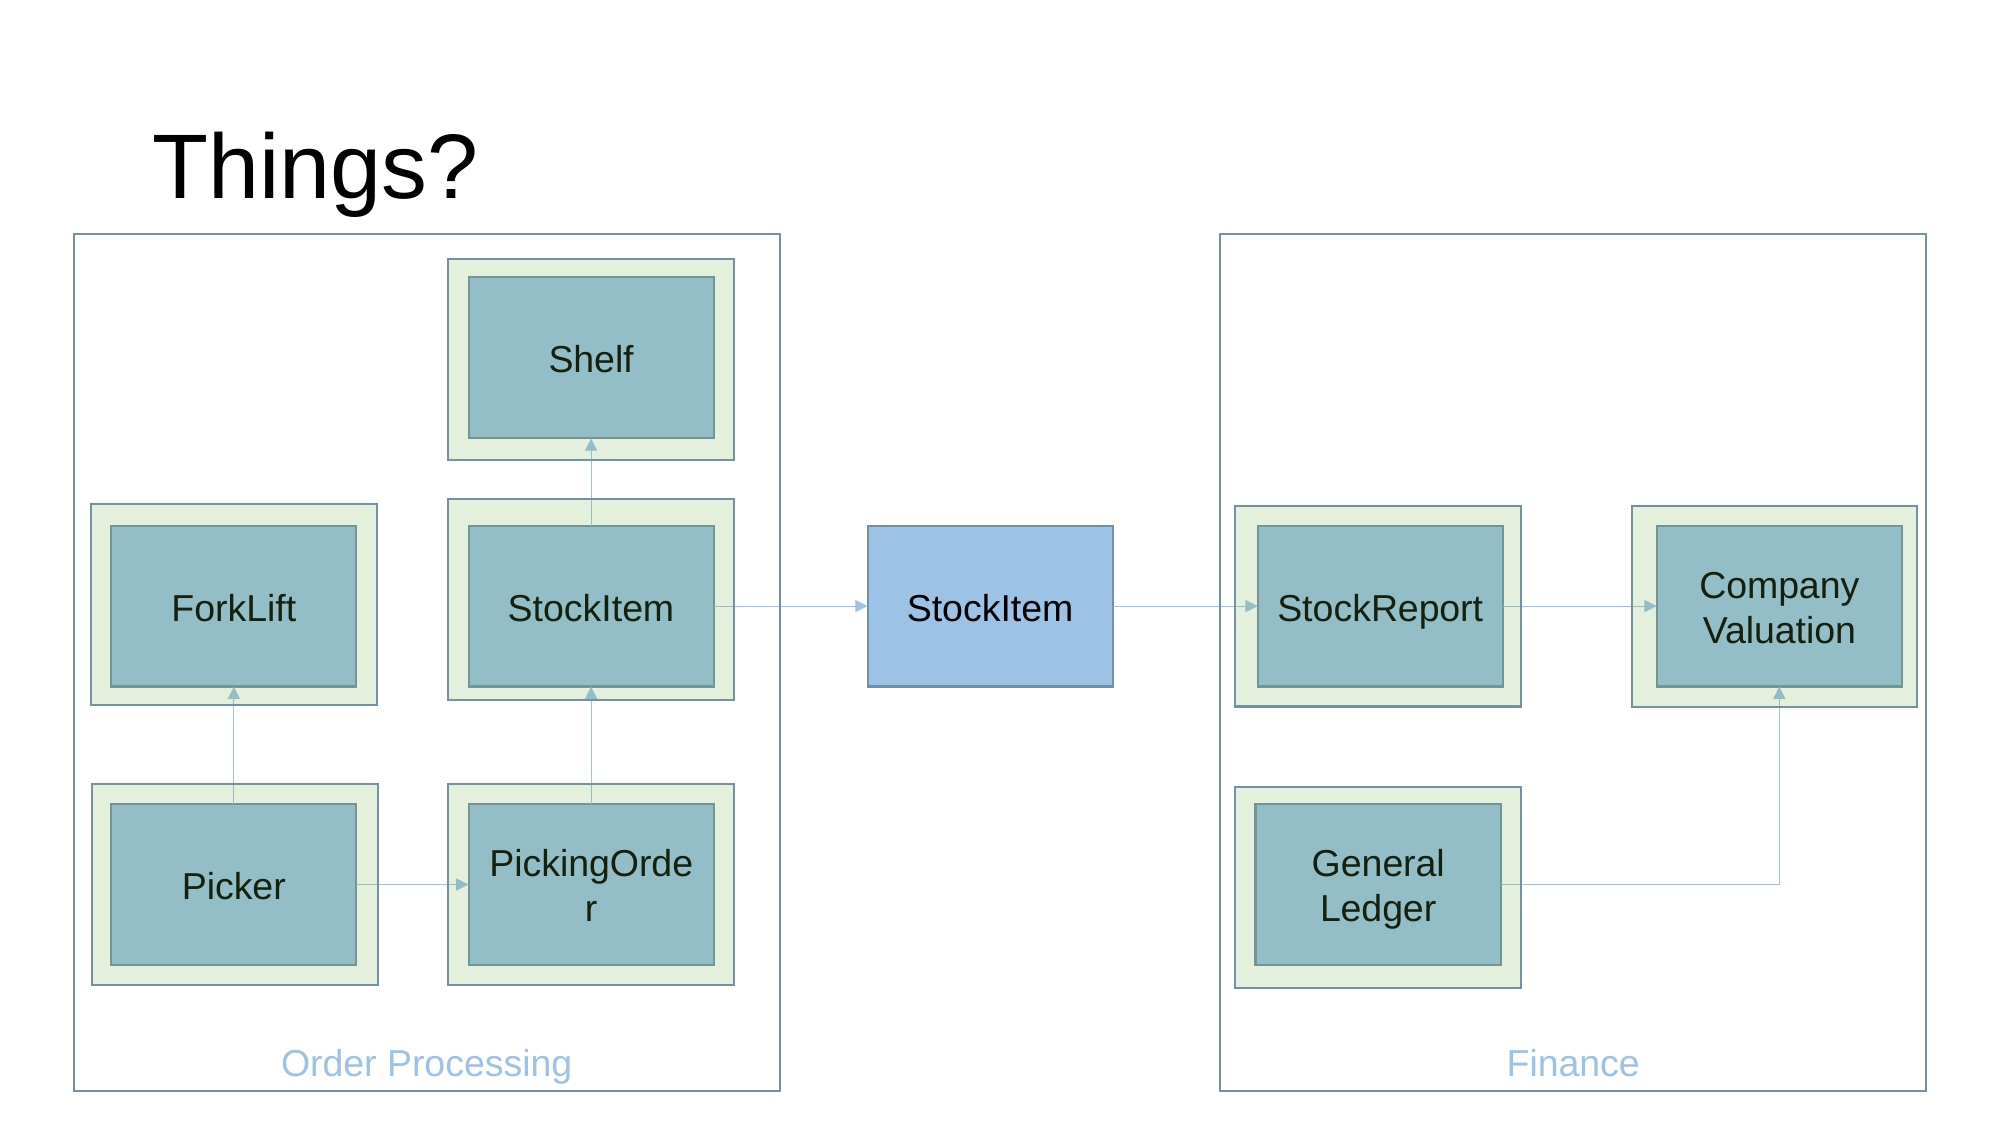

# Things?
Finance
Order Processing

Shelf

StockReport
StockItem
StockItem
Company Valuation
ForkLift

General Ledger
Picker
PickingOrder